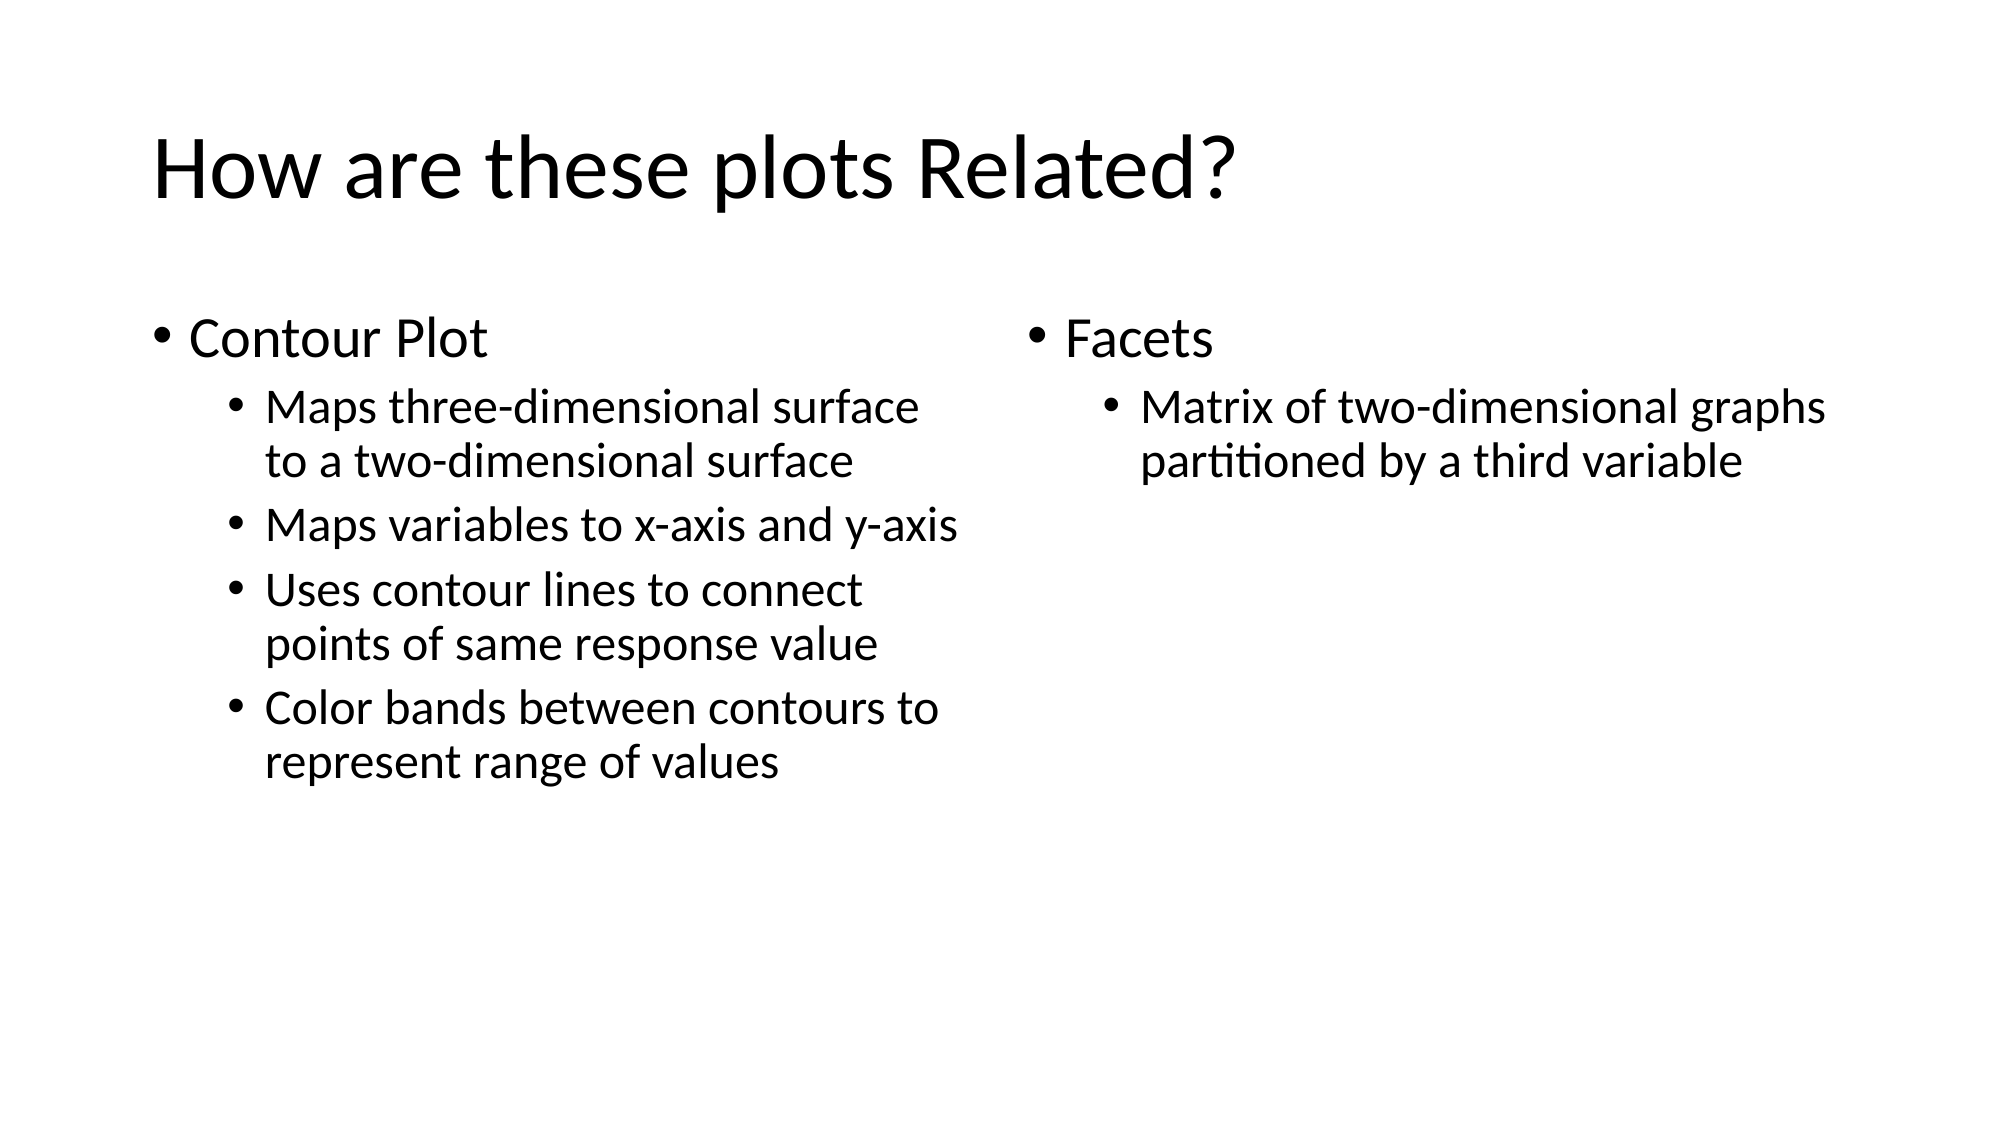

# How are these plots Related?
Contour Plot
Maps three-dimensional surface to a two-dimensional surface
Maps variables to x-axis and y-axis
Uses contour lines to connect points of same response value
Color bands between contours to represent range of values

Facets
Matrix of two-dimensional graphs partitioned by a third variable